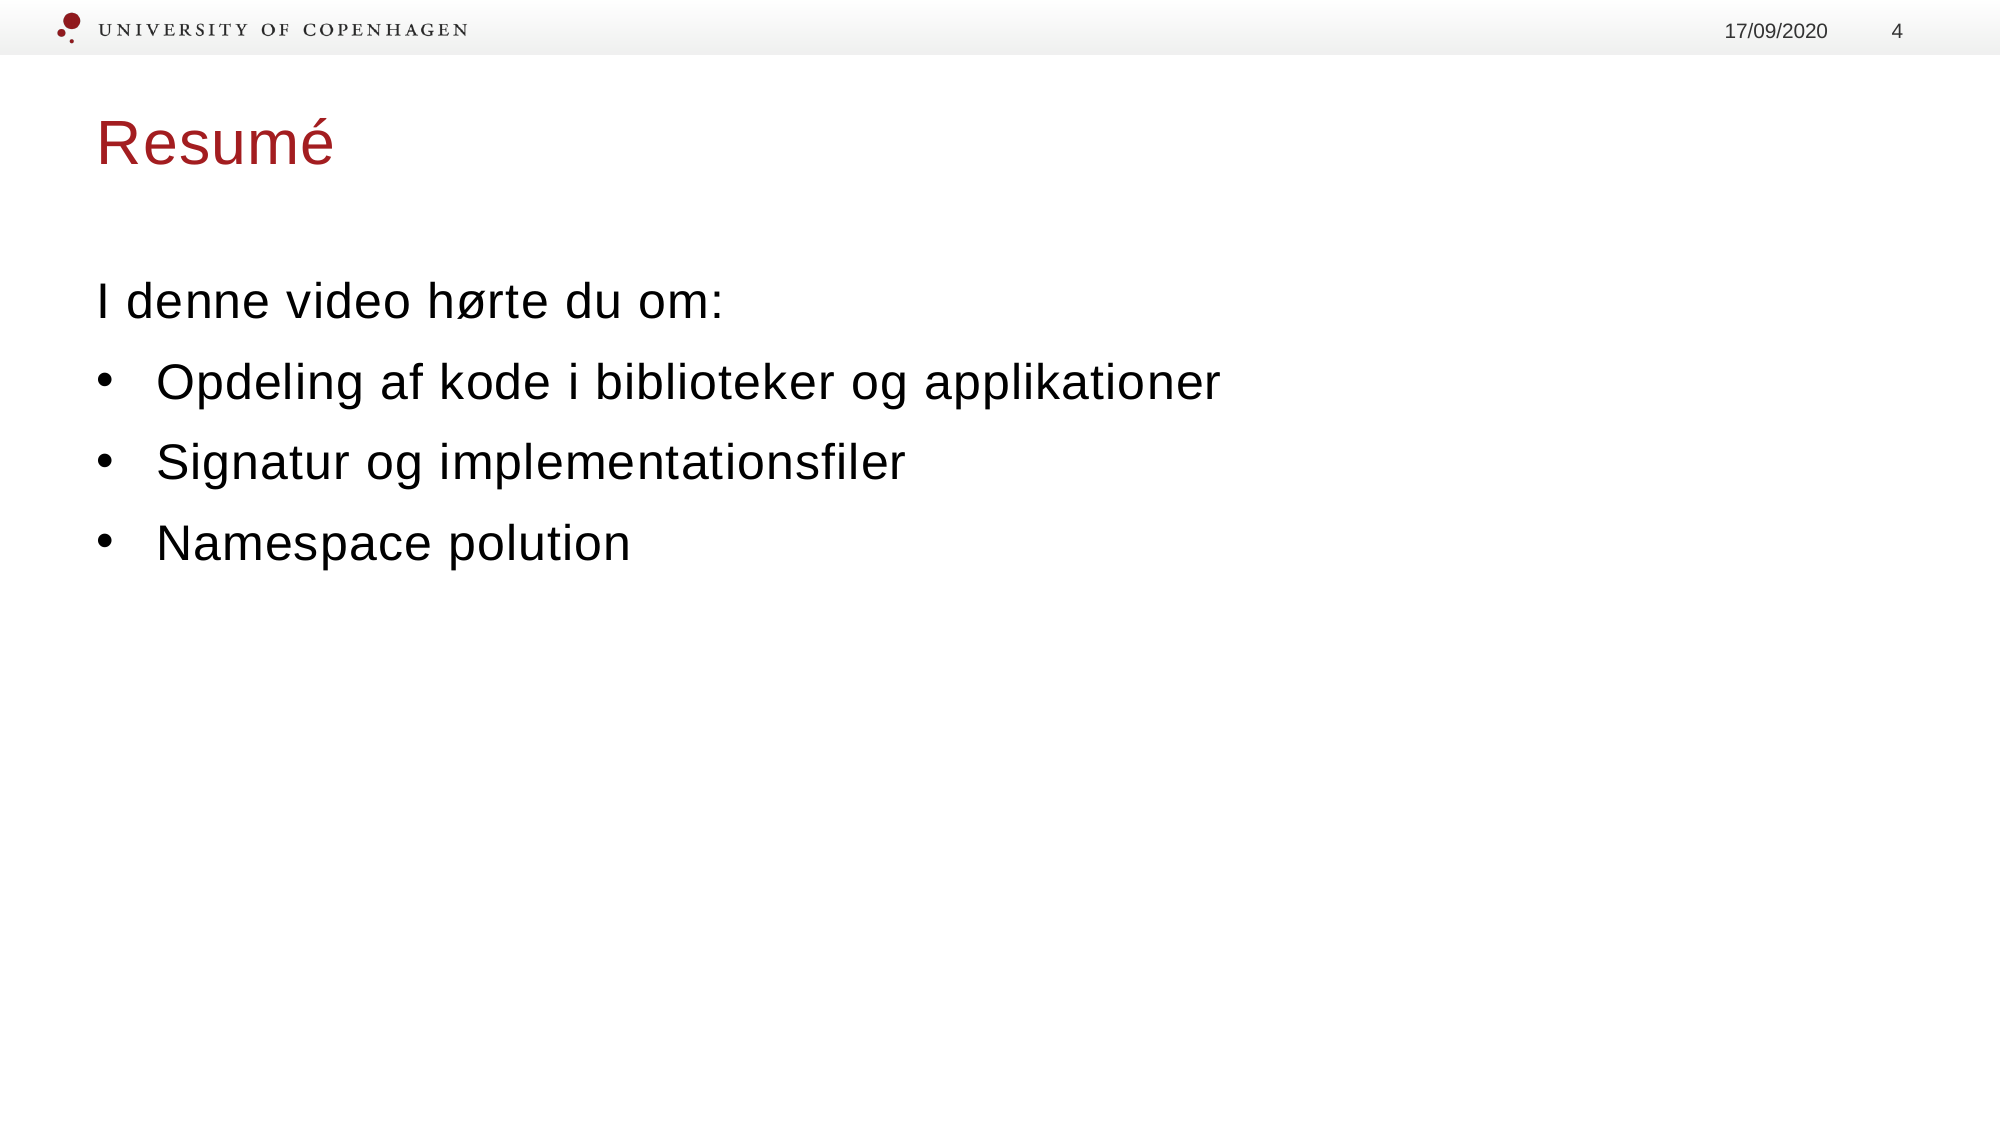

17/09/2020
4
# Resumé
I denne video hørte du om:
Opdeling af kode i biblioteker og applikationer
Signatur og implementationsfiler
Namespace polution